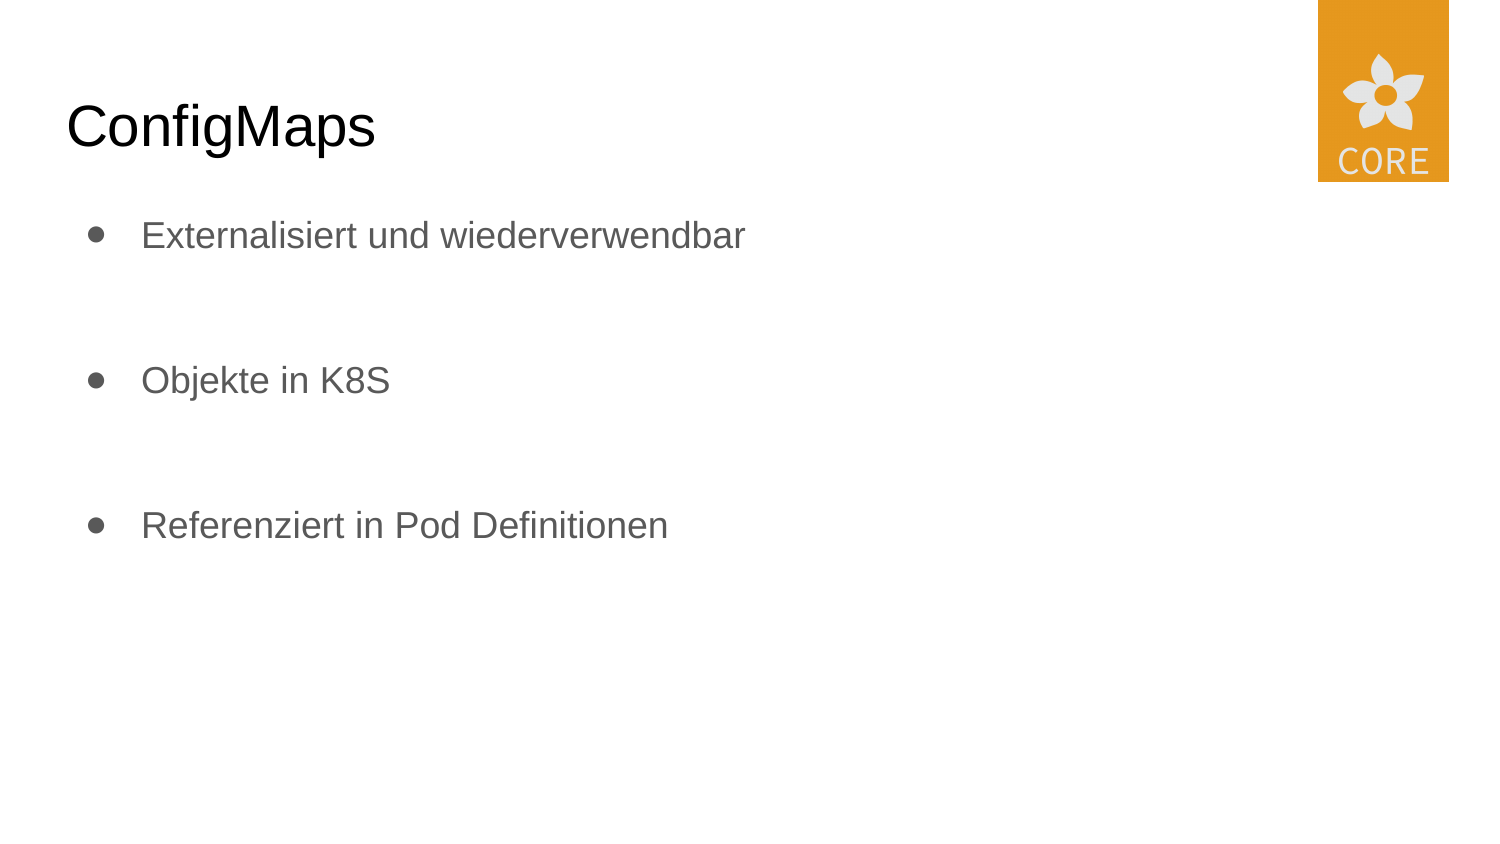

# ConfigMaps
Externalisiert und wiederverwendbar

Objekte in K8S

Referenziert in Pod Definitionen